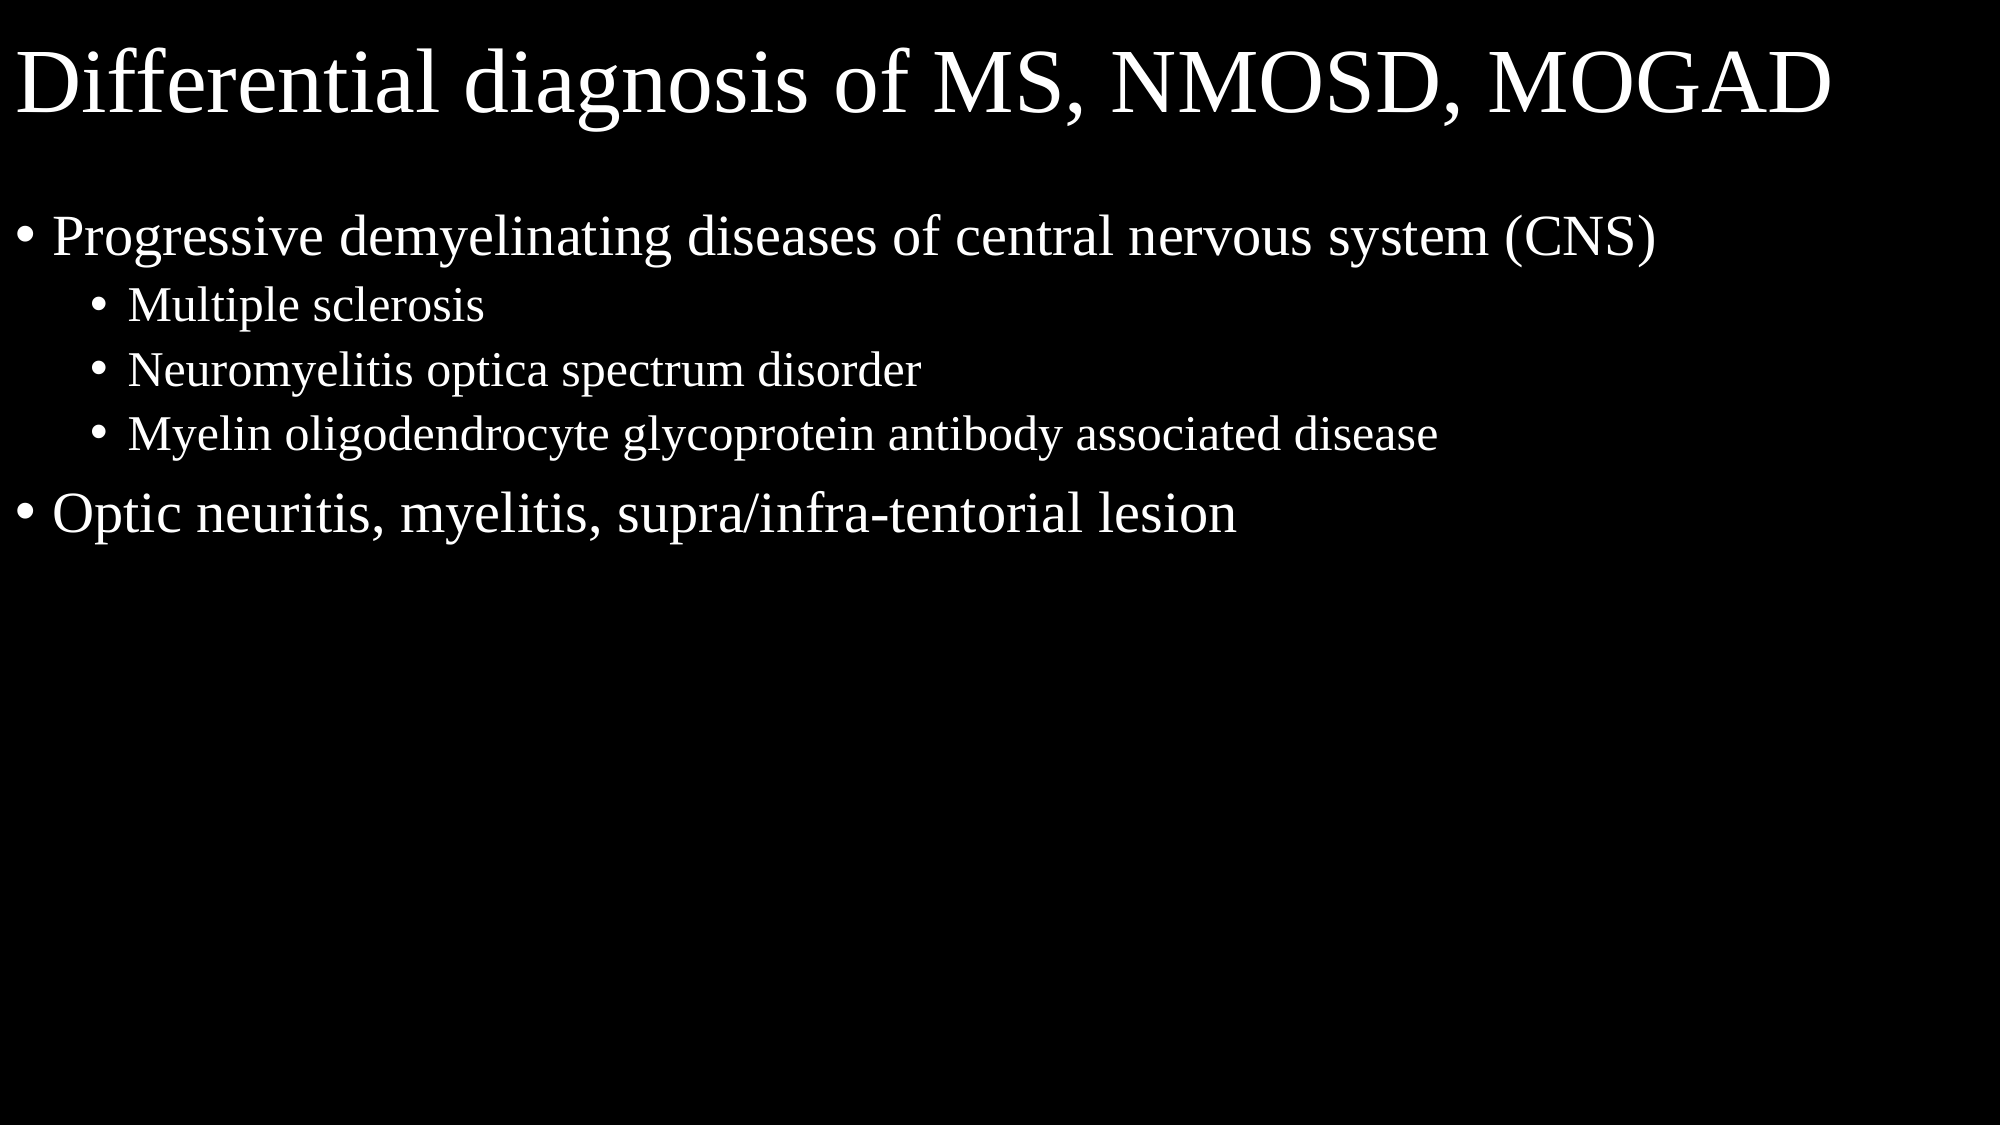

# Differential diagnosis of MS, NMOSD, MOGAD
Progressive demyelinating diseases of central nervous system (CNS)
Multiple sclerosis
Neuromyelitis optica spectrum disorder
Myelin oligodendrocyte glycoprotein antibody associated disease
Optic neuritis, myelitis, supra/infra-tentorial lesion